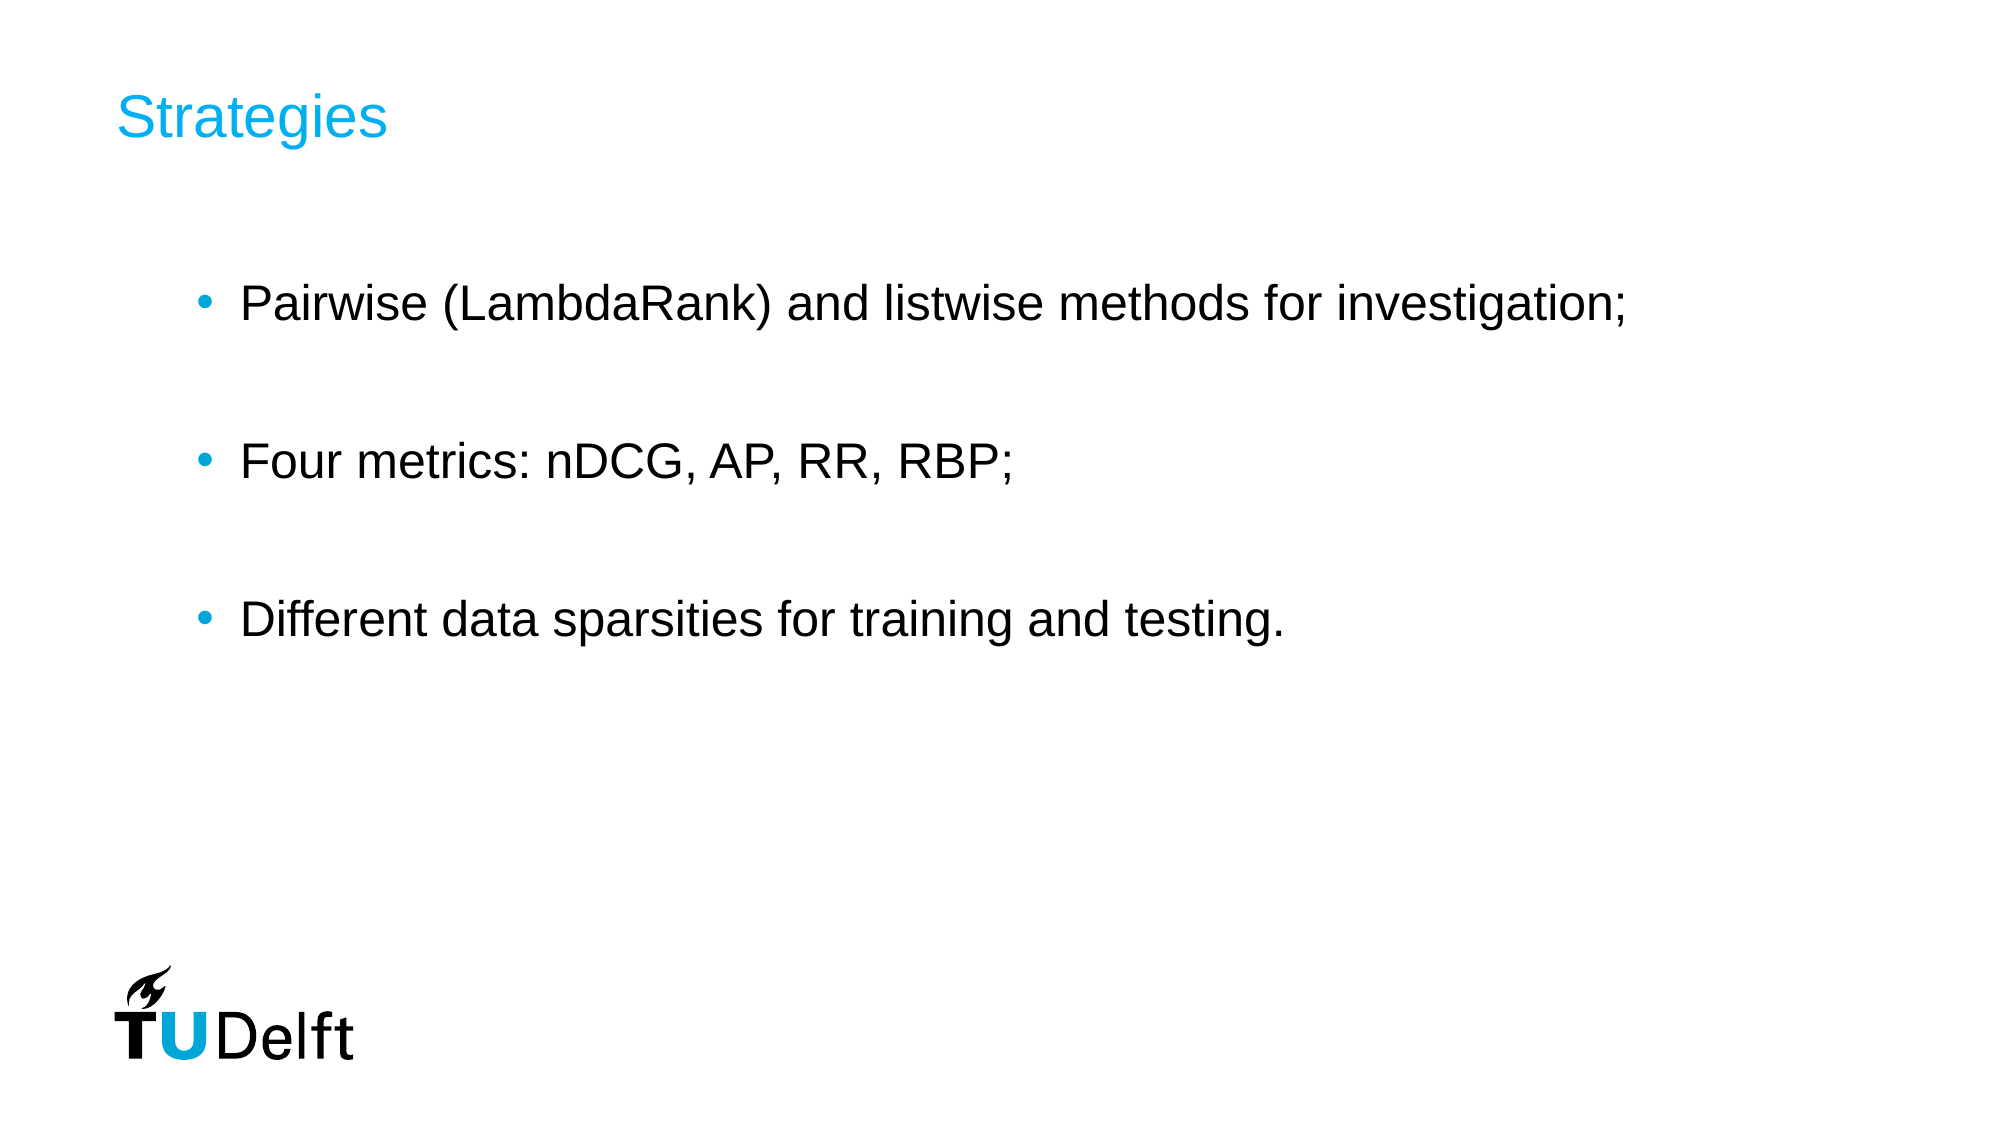

# Strategies
Pairwise (LambdaRank) and listwise methods for investigation;

Four metrics: nDCG, AP, RR, RBP;

Different data sparsities for training and testing.